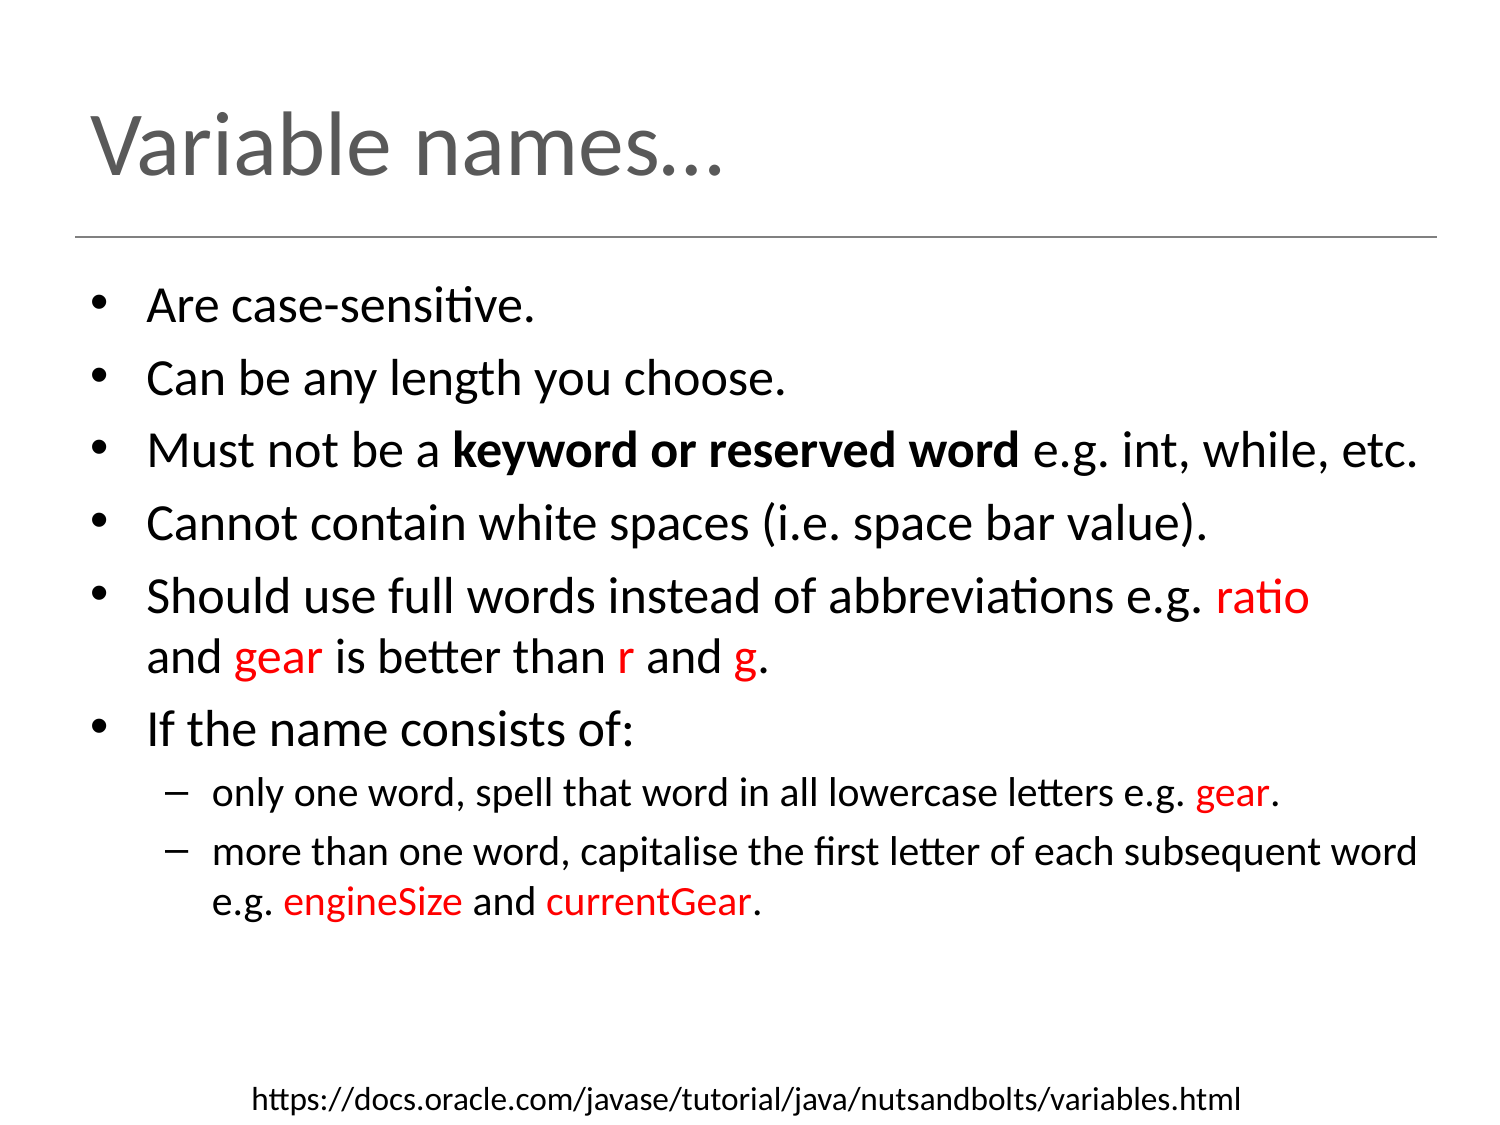

# Variable names…
Are case-sensitive.
Can be any length you choose.
Must not be a keyword or reserved word e.g. int, while, etc.
Cannot contain white spaces (i.e. space bar value).
Should use full words instead of abbreviations e.g. ratio and gear is better than r and g.
If the name consists of:
only one word, spell that word in all lowercase letters e.g. gear.
more than one word, capitalise the first letter of each subsequent word e.g. engineSize and currentGear.

https://docs.oracle.com/javase/tutorial/java/nutsandbolts/variables.html